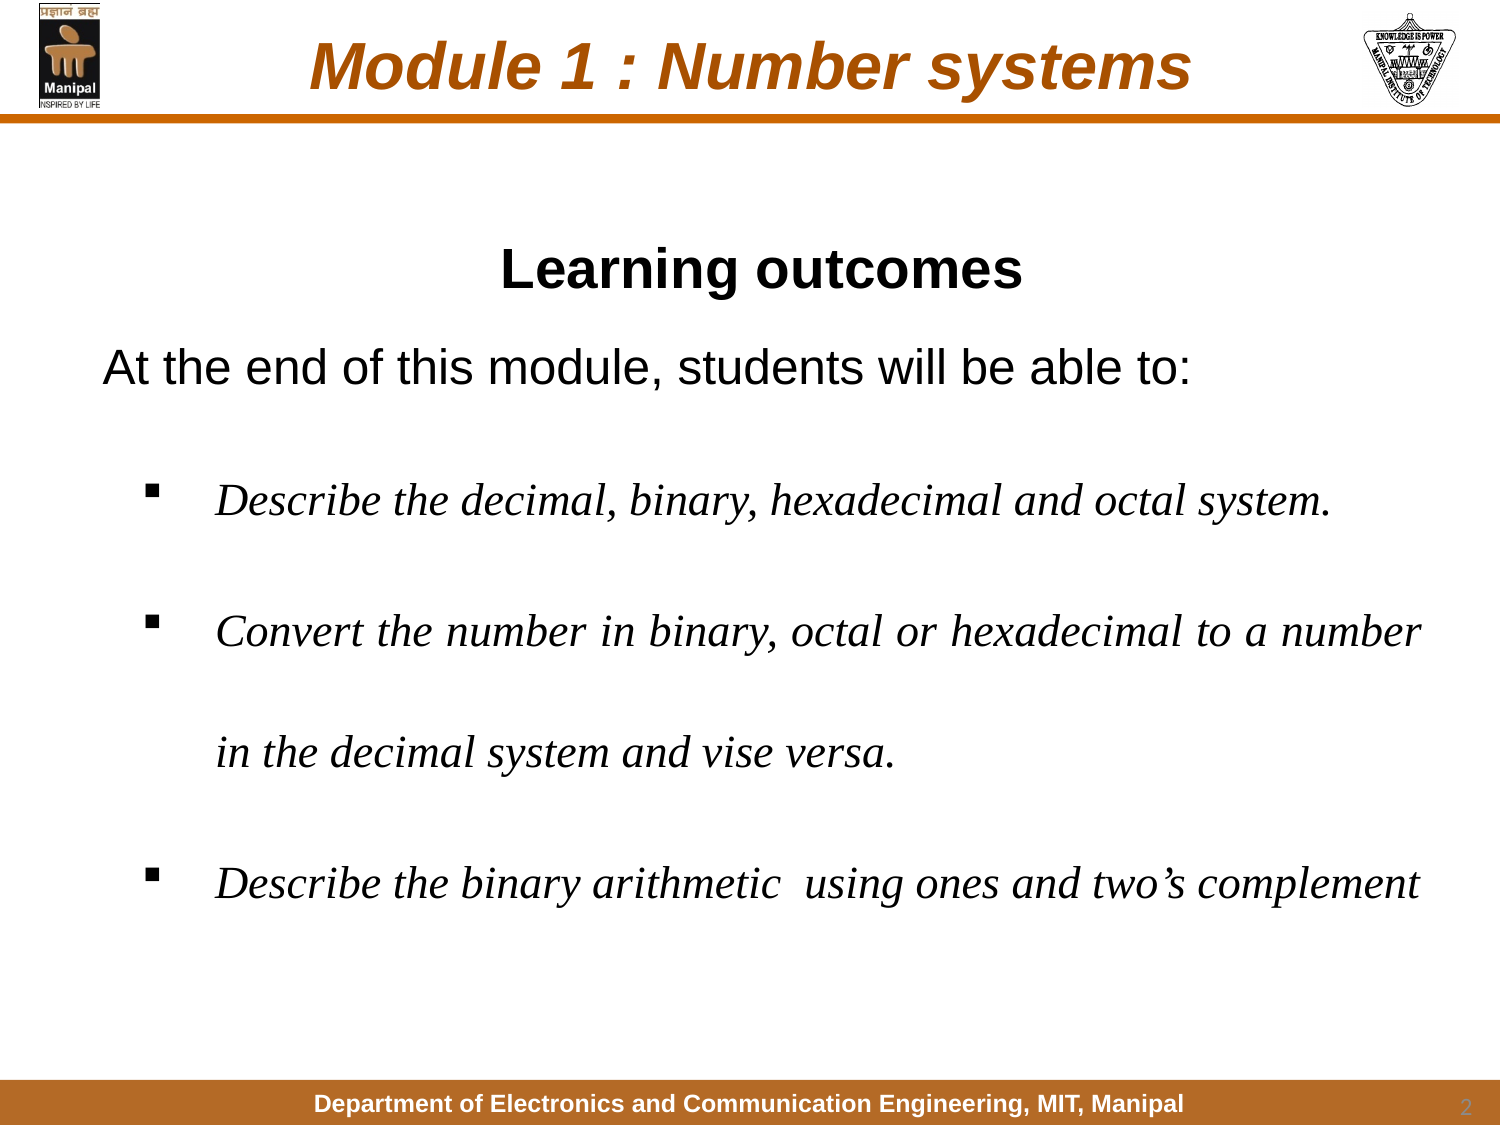

# Module 1 : Number systems
Learning outcomes

At the end of this module, students will be able to:
Describe the decimal, binary, hexadecimal and octal system.
Convert the number in binary, octal or hexadecimal to a number in the decimal system and vise versa.
Describe the binary arithmetic  using ones and two’s complement

2